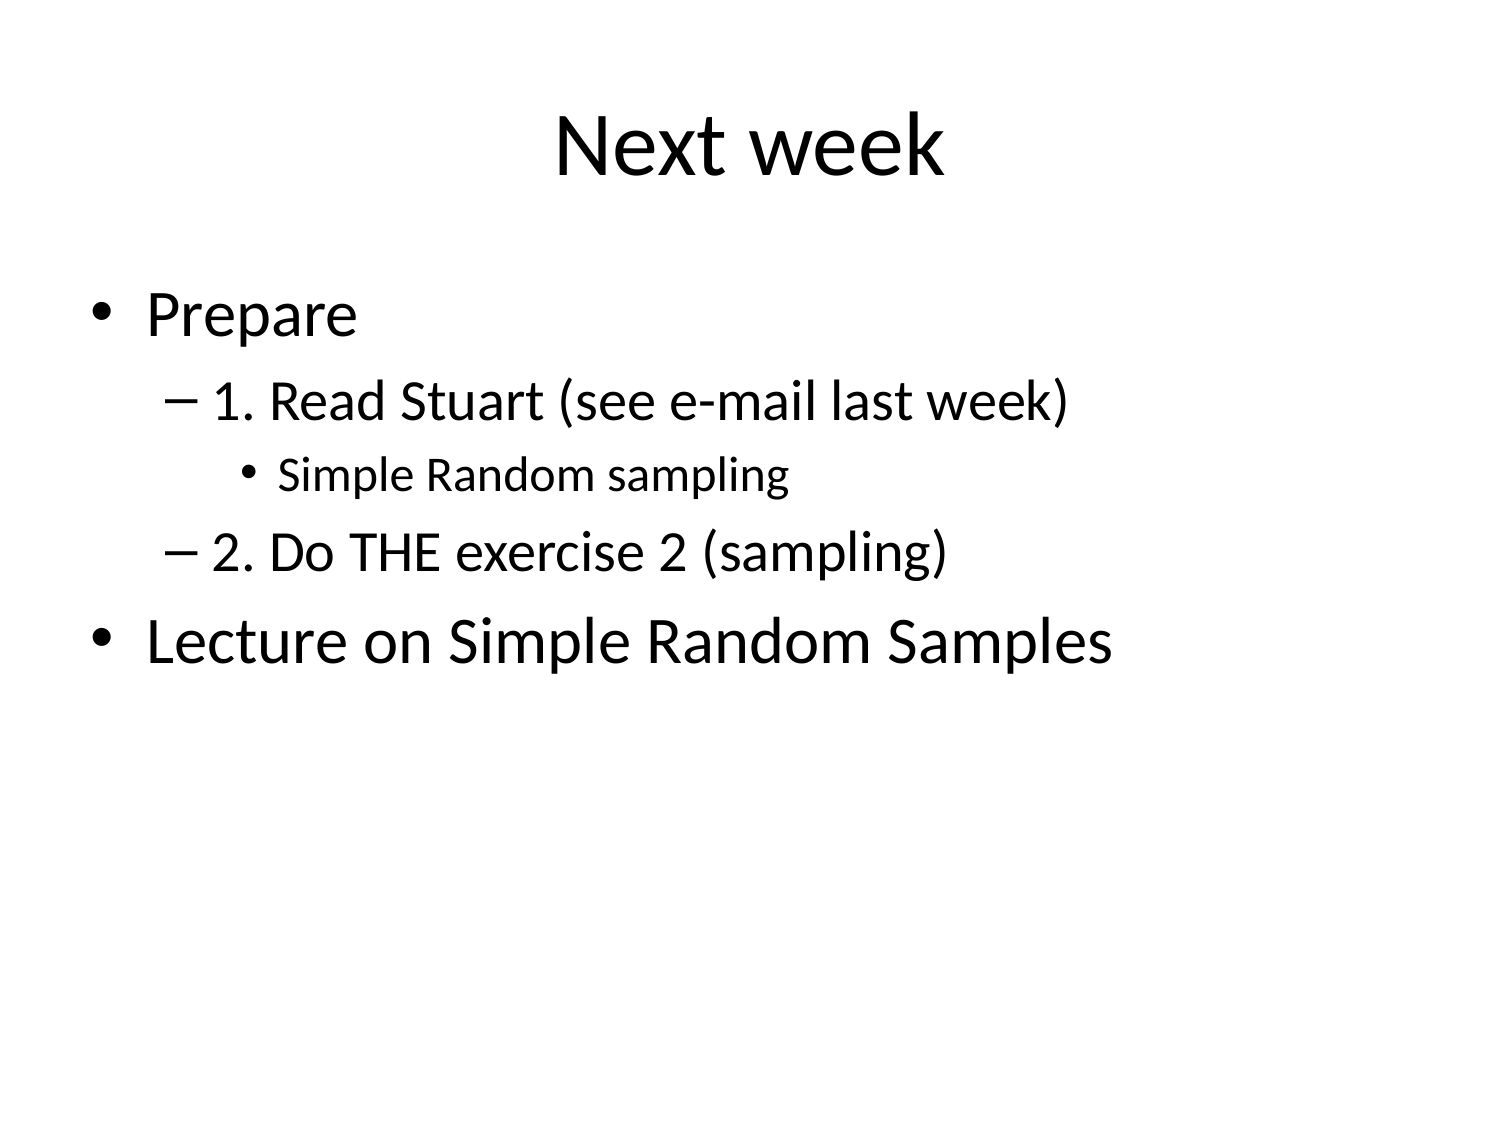

# Next week
Prepare
1. Read Stuart (see e-mail last week)
Simple Random sampling
2. Do THE exercise 2 (sampling)
Lecture on Simple Random Samples